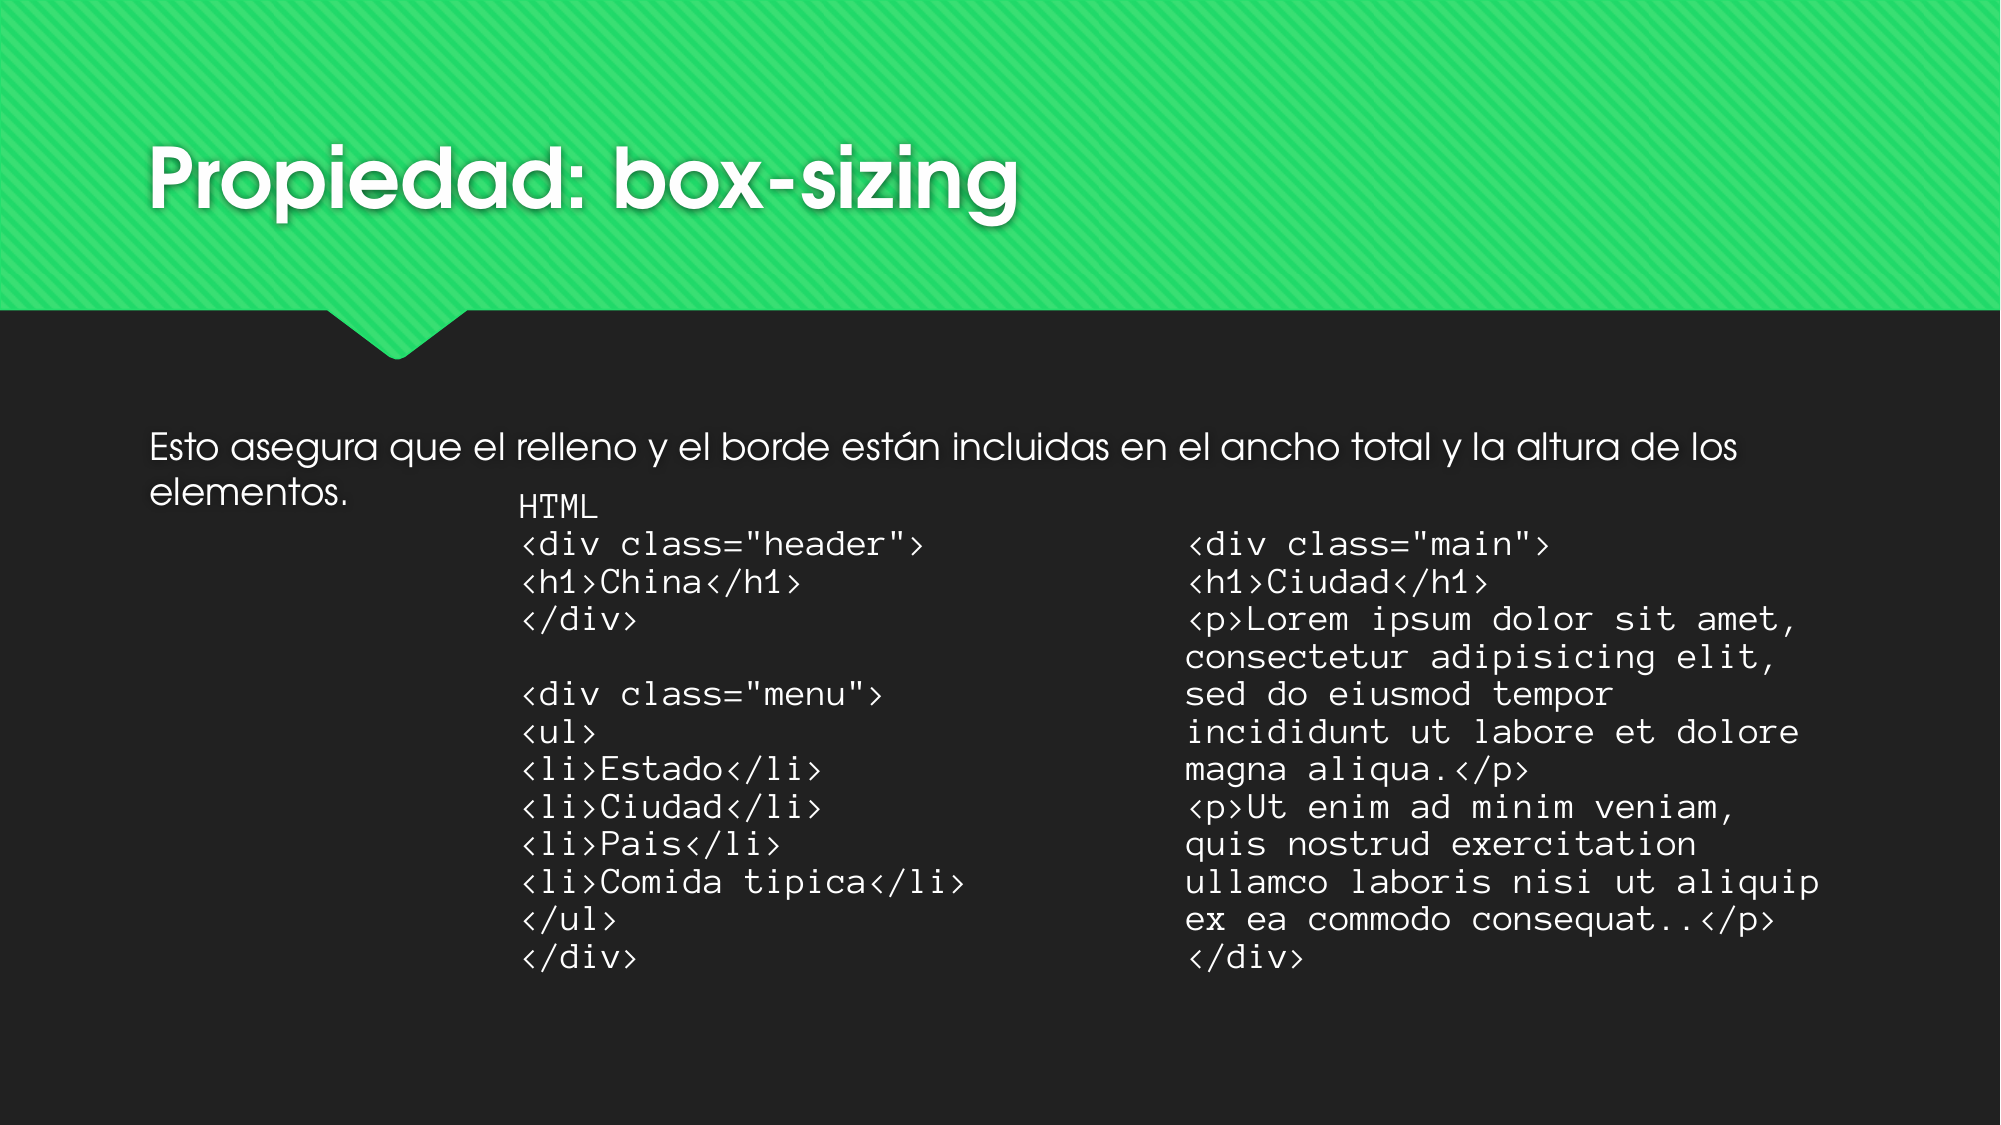

# Propiedad: box-sizing
Esto asegura que el relleno y el borde están incluidas en el ancho total y la altura de los elementos.

| HTML <div class="header"> <h1>China</h1> </div> <div class="menu"> <ul> <li>Estado</li> <li>Ciudad</li> <li>Pais</li> <li>Comida tipica</li> </ul> </div> | <div class="main"> <h1>Ciudad</h1> <p>Lorem ipsum dolor sit amet, consectetur adipisicing elit, sed do eiusmod tempor incididunt ut labore et dolore magna aliqua.</p> <p>Ut enim ad minim veniam, quis nostrud exercitation ullamco laboris nisi ut aliquip ex ea commodo consequat..</p> </div> |
| --- | --- |